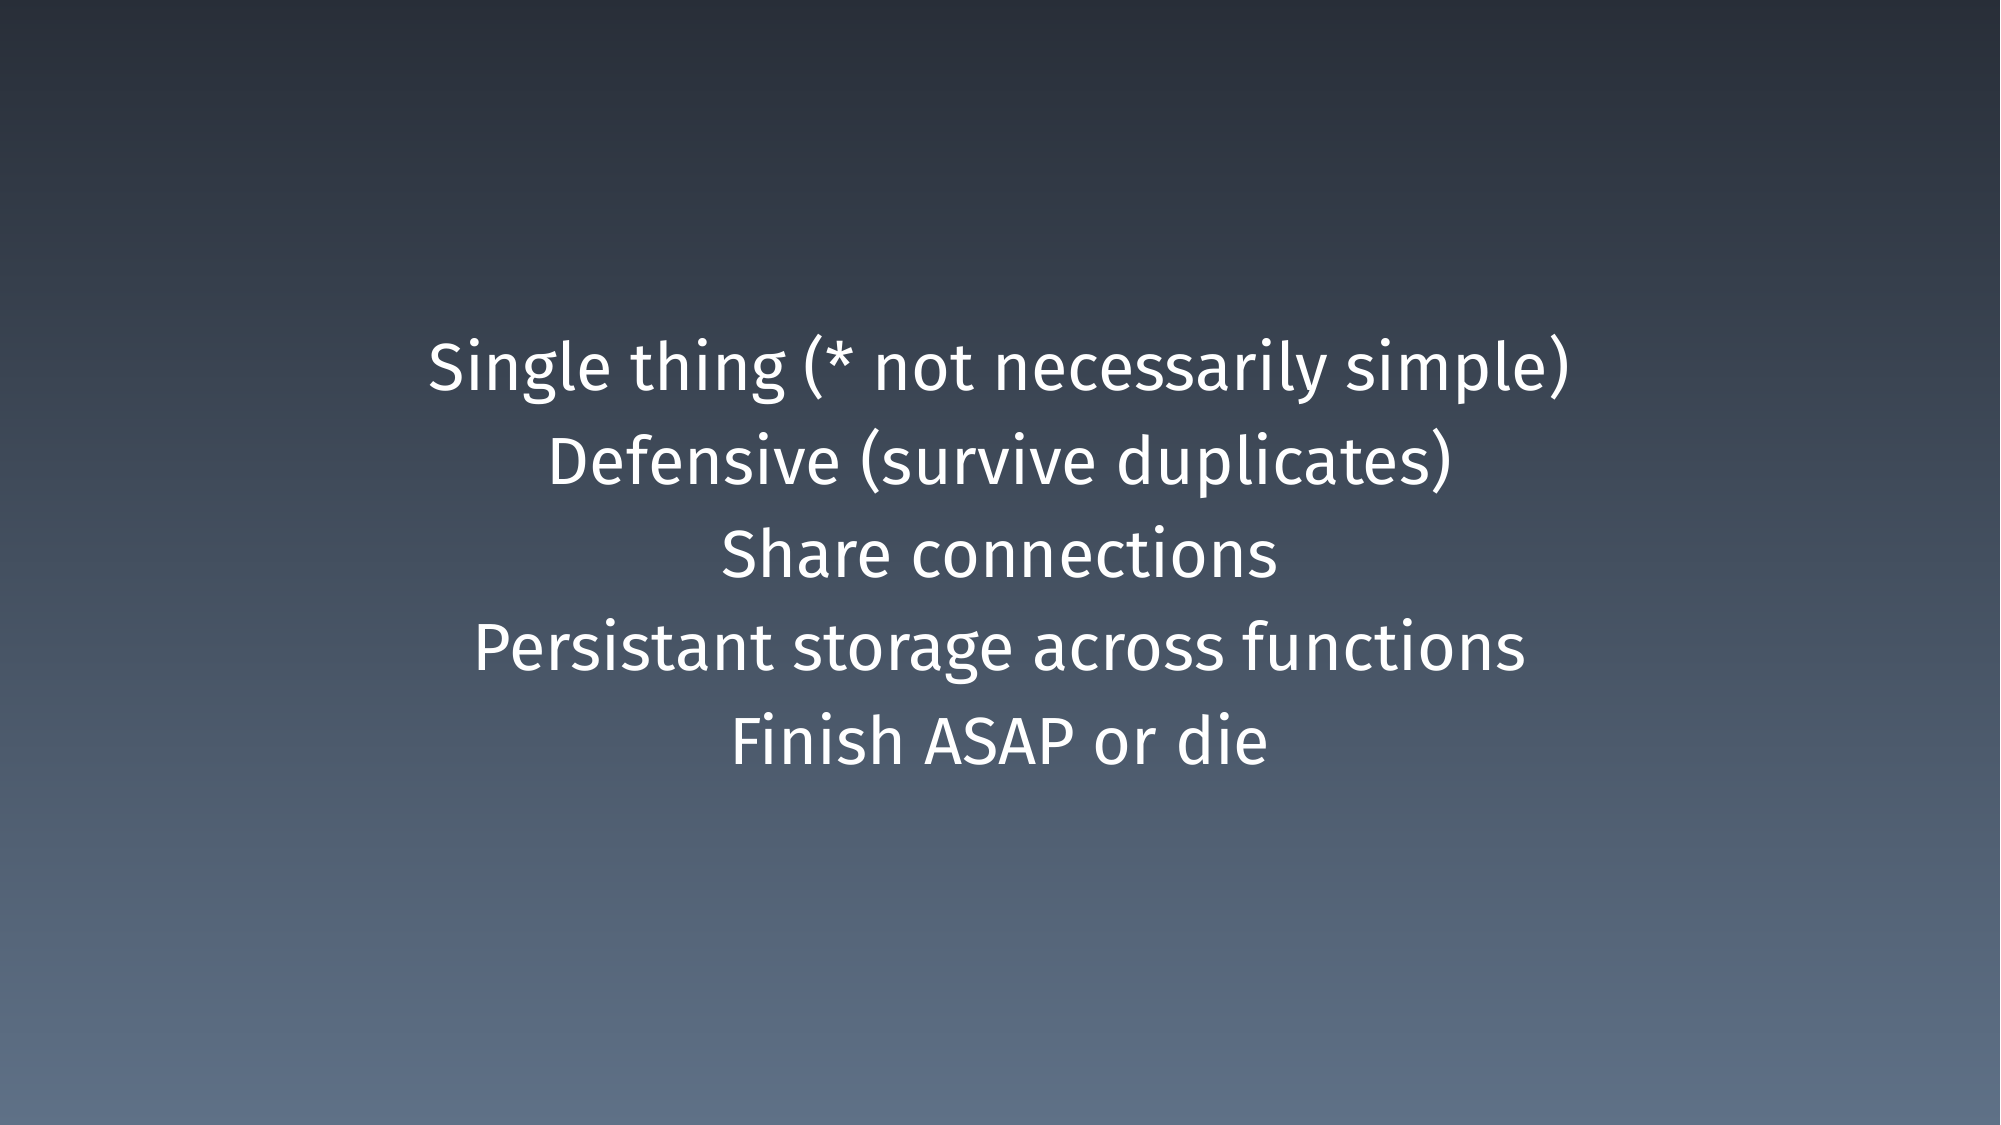

Single thing (* not necessarily simple)
Defensive (survive duplicates)
Share connections
Persistant storage across functions
Finish ASAP or die